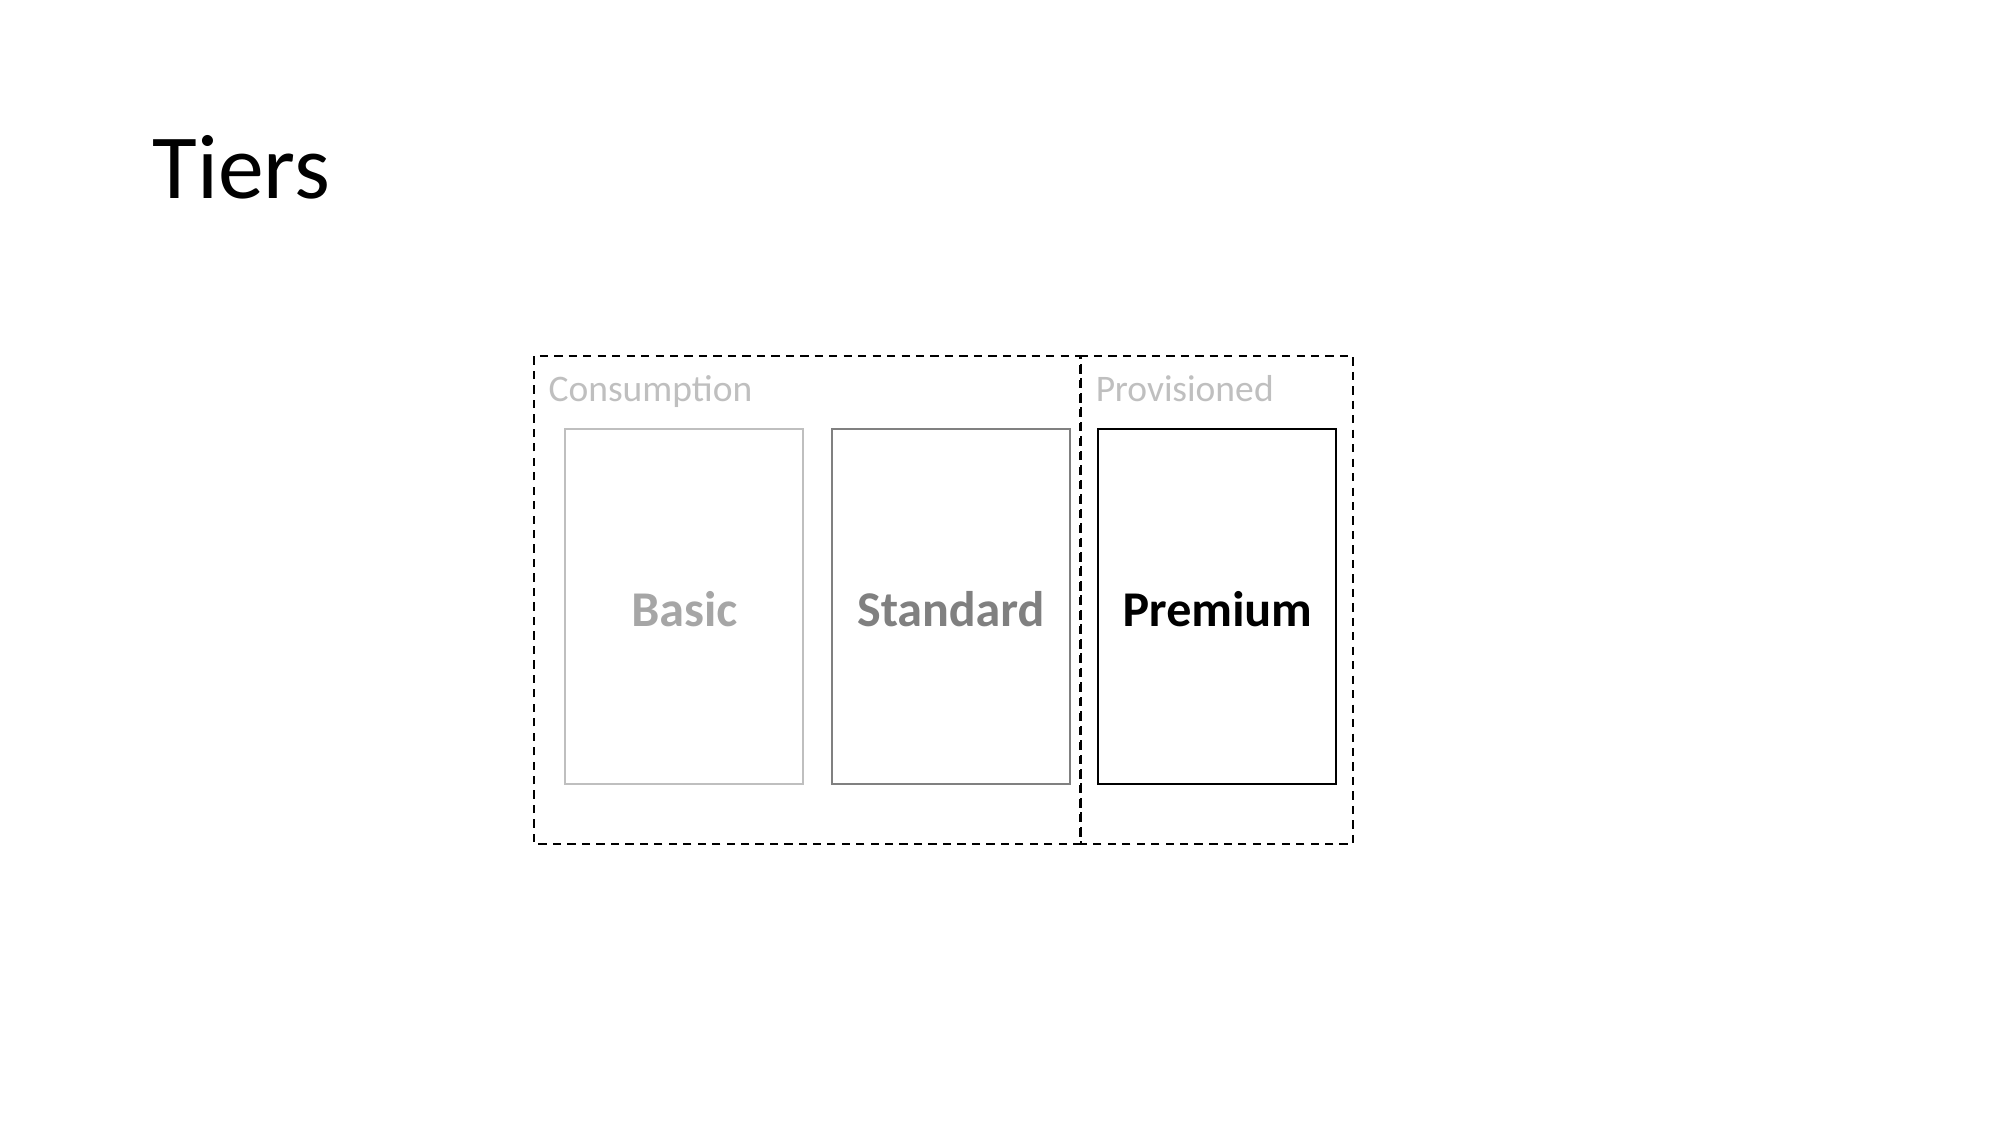

# Tiers
Provisioned
Consumption
Basic
Standard
Premium